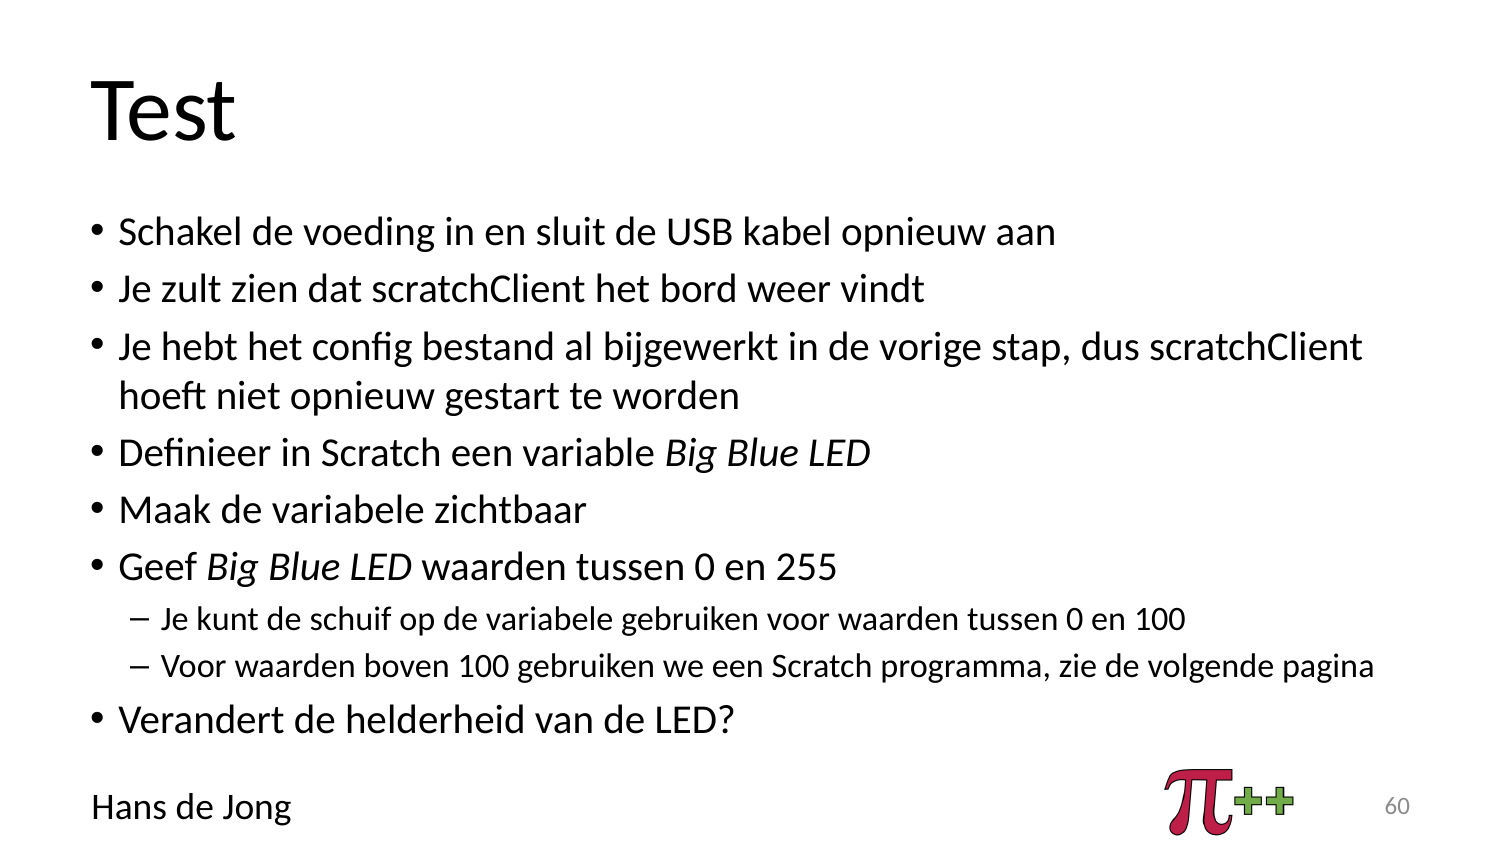

# Test
Schakel de voeding in en sluit de USB kabel opnieuw aan
Je zult zien dat scratchClient het bord weer vindt
Je hebt het config bestand al bijgewerkt in de vorige stap, dus scratchClient hoeft niet opnieuw gestart te worden
Definieer in Scratch een variable Big Blue LED
Maak de variabele zichtbaar
Geef Big Blue LED waarden tussen 0 en 255
Je kunt de schuif op de variabele gebruiken voor waarden tussen 0 en 100
Voor waarden boven 100 gebruiken we een Scratch programma, zie de volgende pagina
Verandert de helderheid van de LED?
60